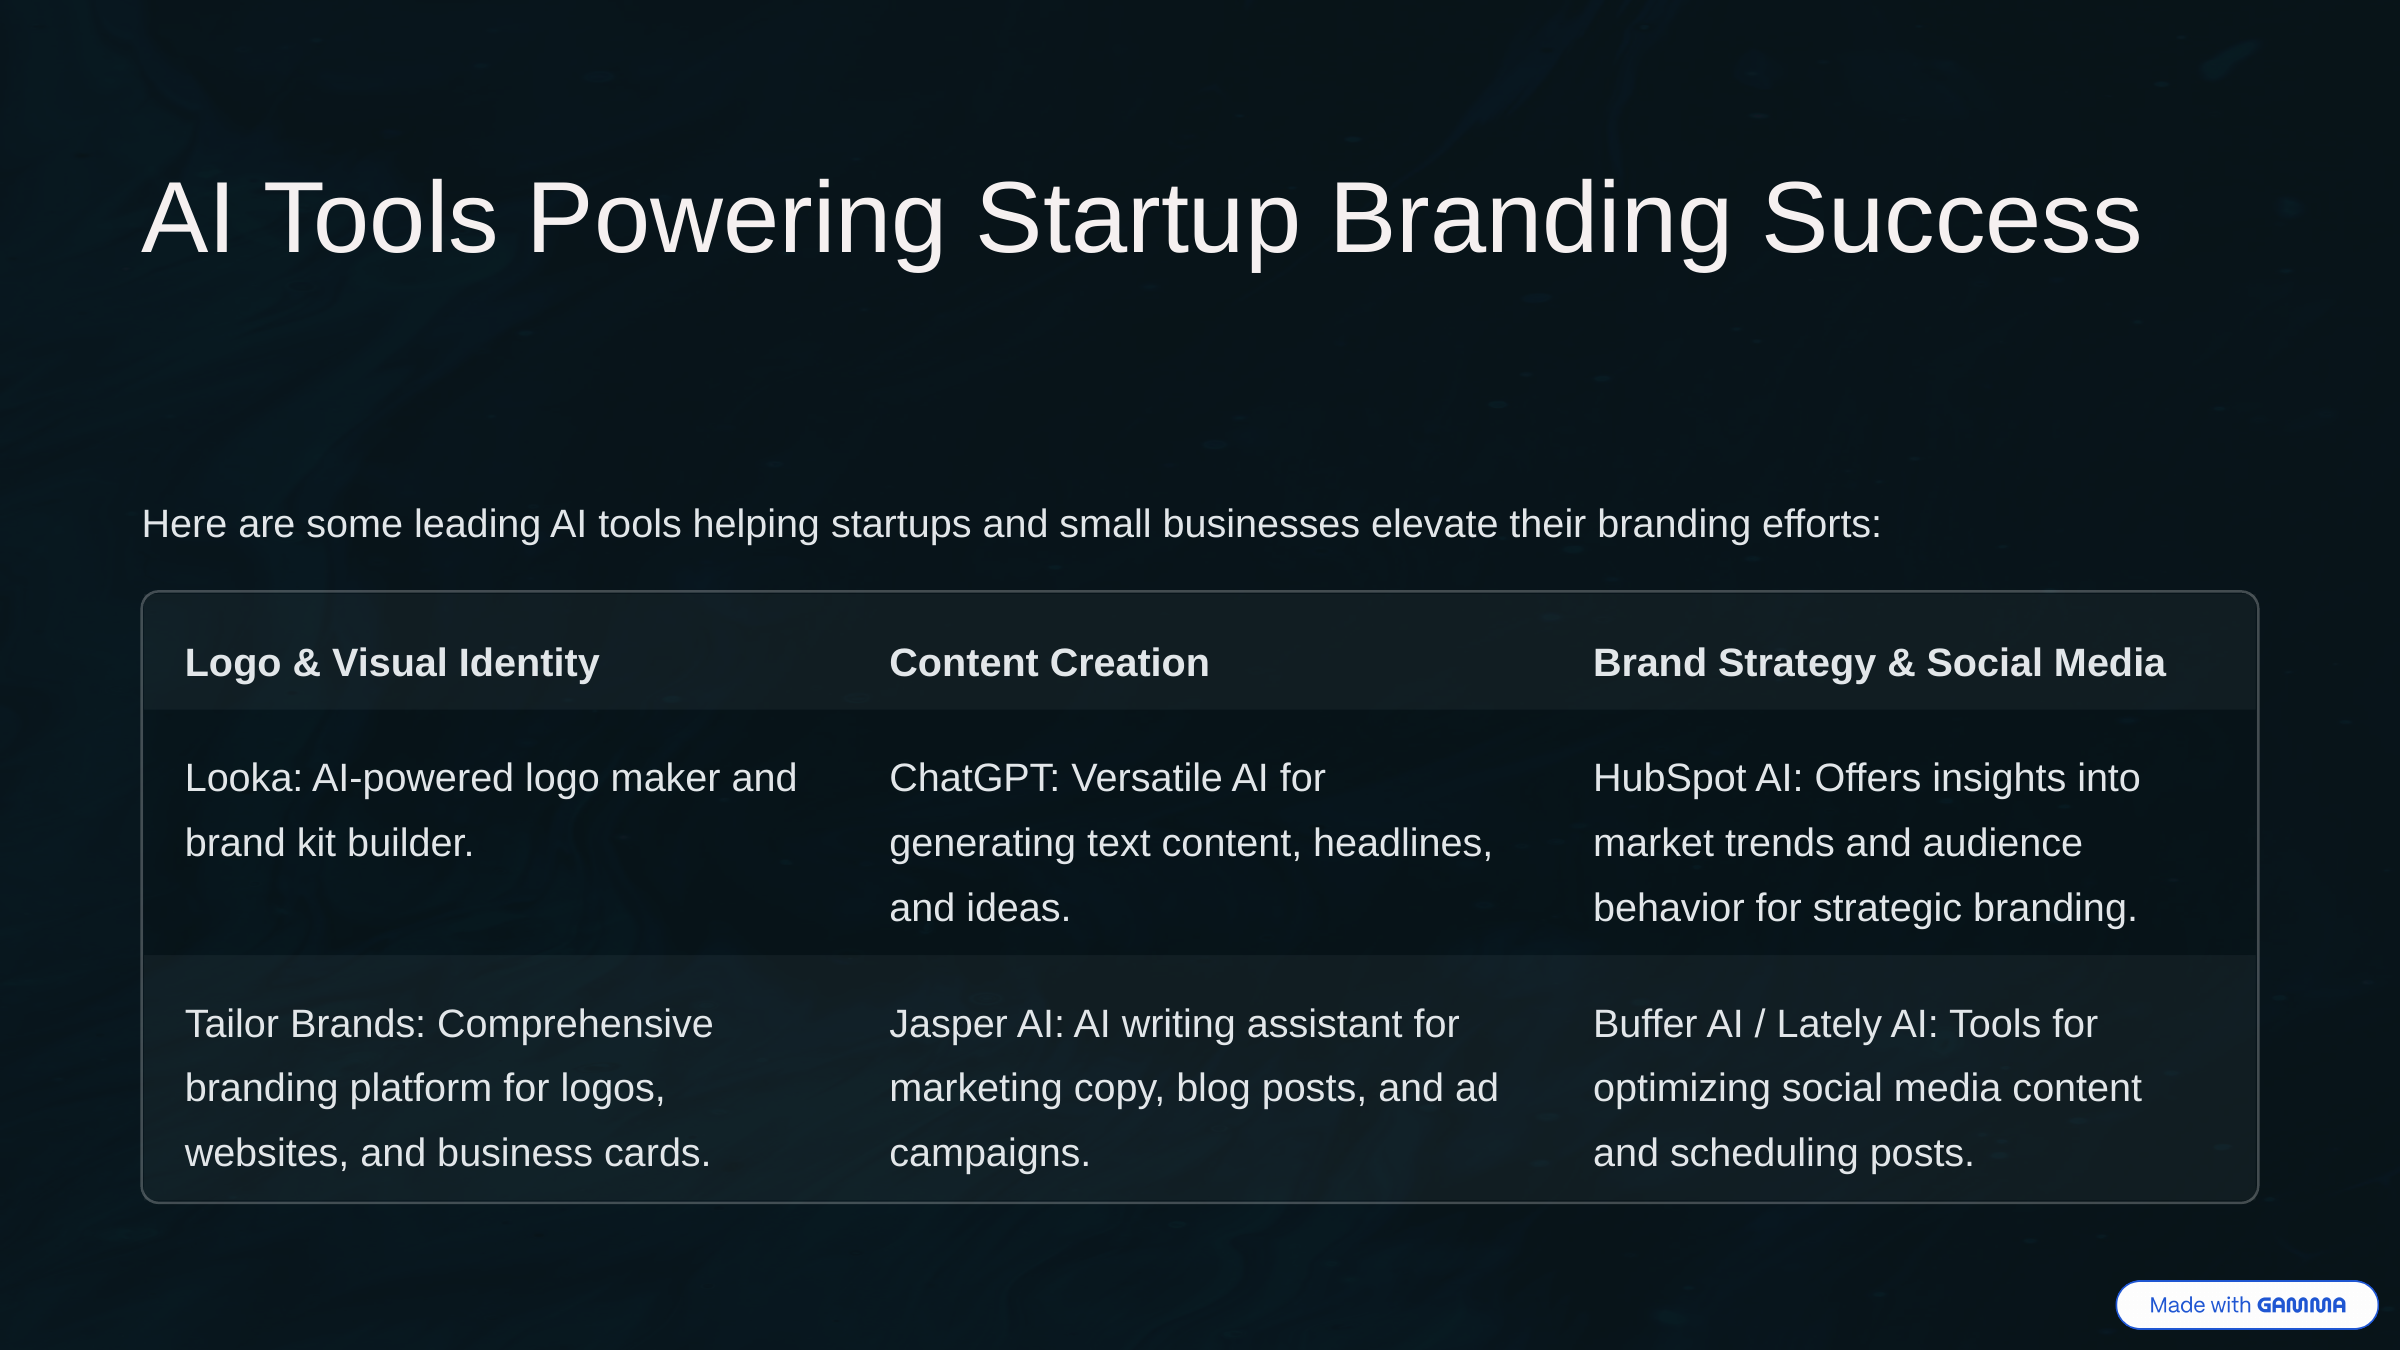

AI Tools Powering Startup Branding Success
Here are some leading AI tools helping startups and small businesses elevate their branding efforts:

Logo & Visual Identity
Content Creation
Brand Strategy & Social Media

Looka: AI-powered logo maker and brand kit builder.
ChatGPT: Versatile AI for generating text content, headlines, and ideas.
HubSpot AI: Offers insights into market trends and audience behavior for strategic branding.

Tailor Brands: Comprehensive branding platform for logos, websites, and business cards.
Jasper AI: AI writing assistant for marketing copy, blog posts, and ad campaigns.
Buffer AI / Lately AI: Tools for optimizing social media content and scheduling posts.